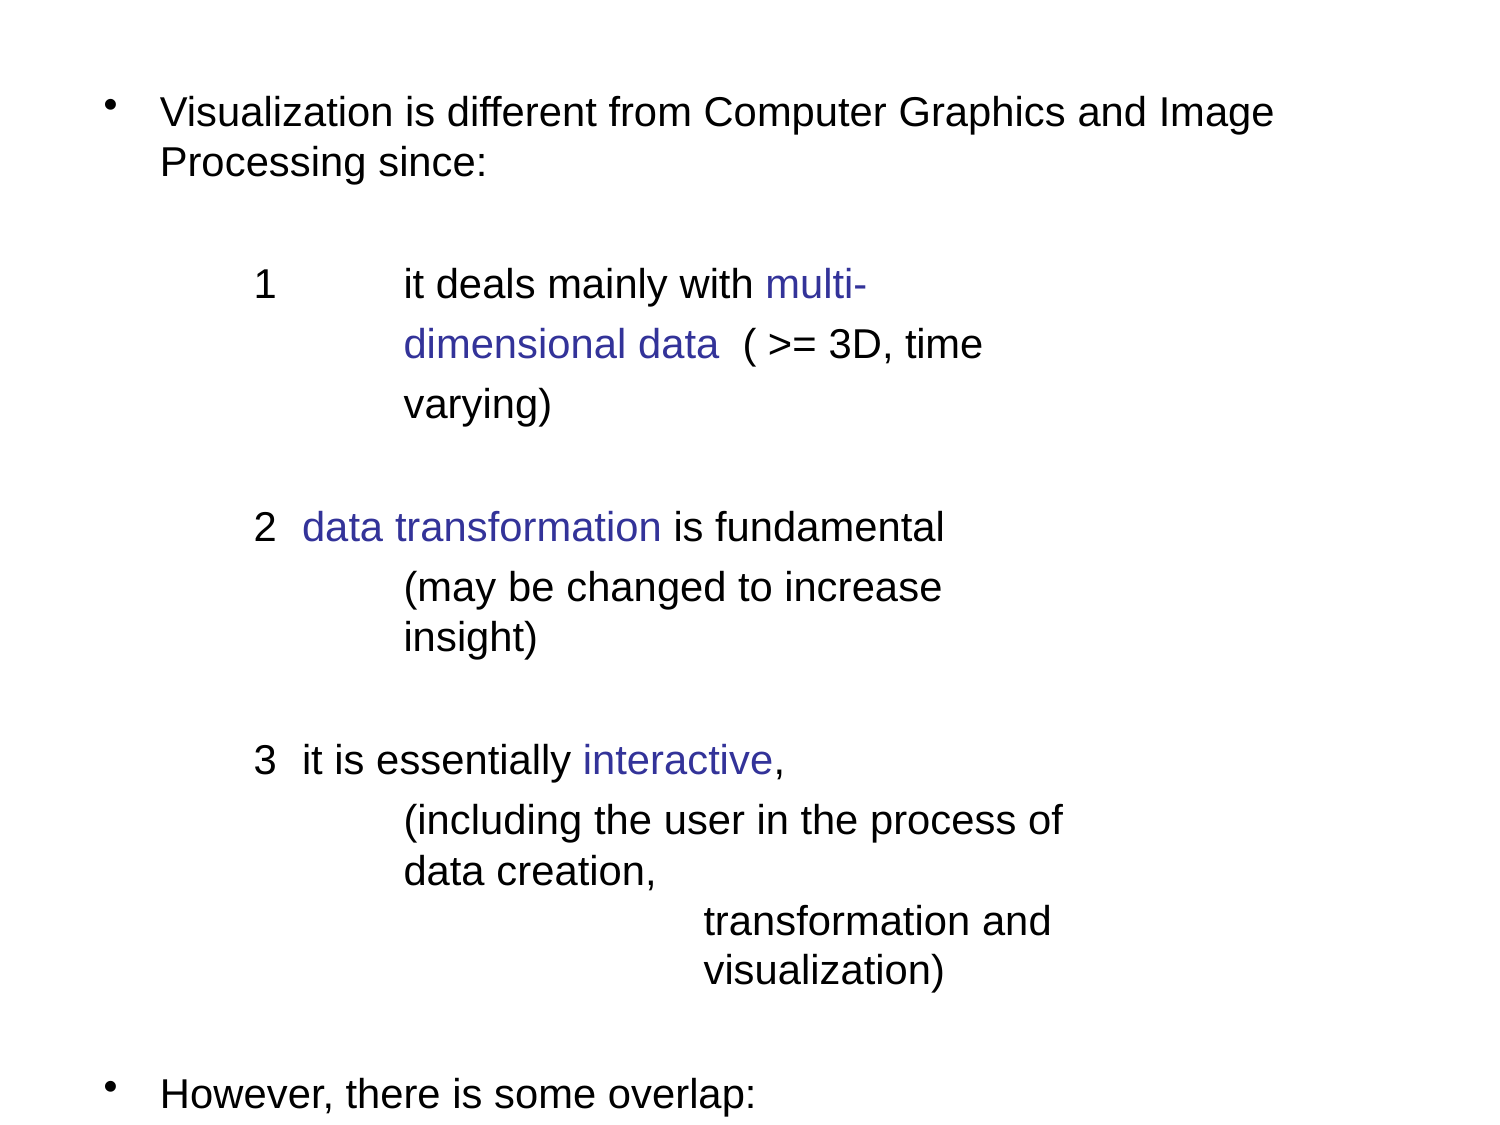

Visualization is different from Computer Graphics and Image
Processing since:

it deals mainly with multi-dimensional data  ( >= 3D, time varying)

data transformation is fundamental
(may be changed to increase insight)

it is essentially interactive,
(including the user in the process of data creation,
transformation and visualization)

However, there is some overlap:
The output of a visualization process is images
In general uses much CG
13